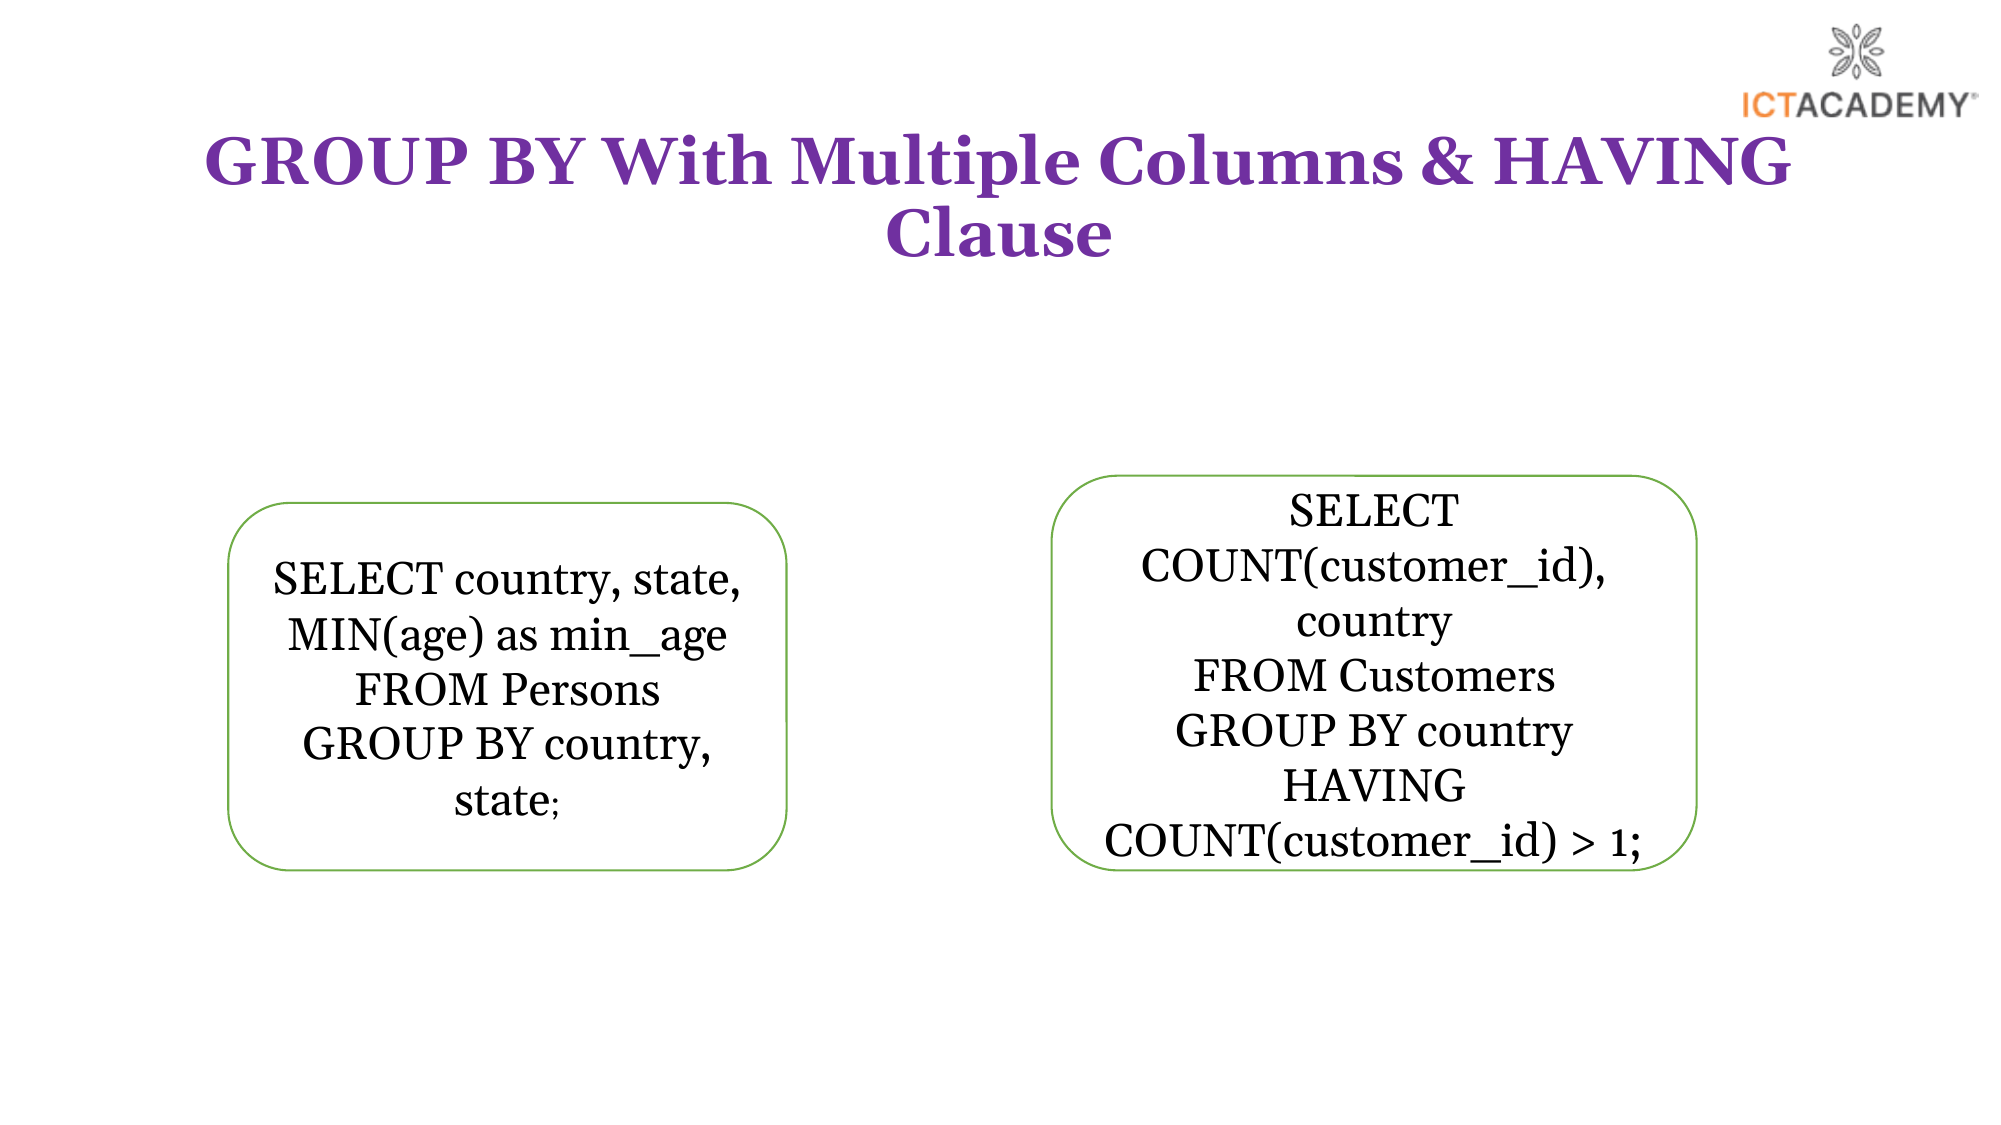

# GROUP BY With Multiple Columns & HAVING Clause

SELECT COUNT(customer_id), country
FROM Customers
GROUP BY country
HAVING COUNT(customer_id) > 1;
SELECT country, state, MIN(age) as min_age
FROM Persons
GROUP BY country, state;